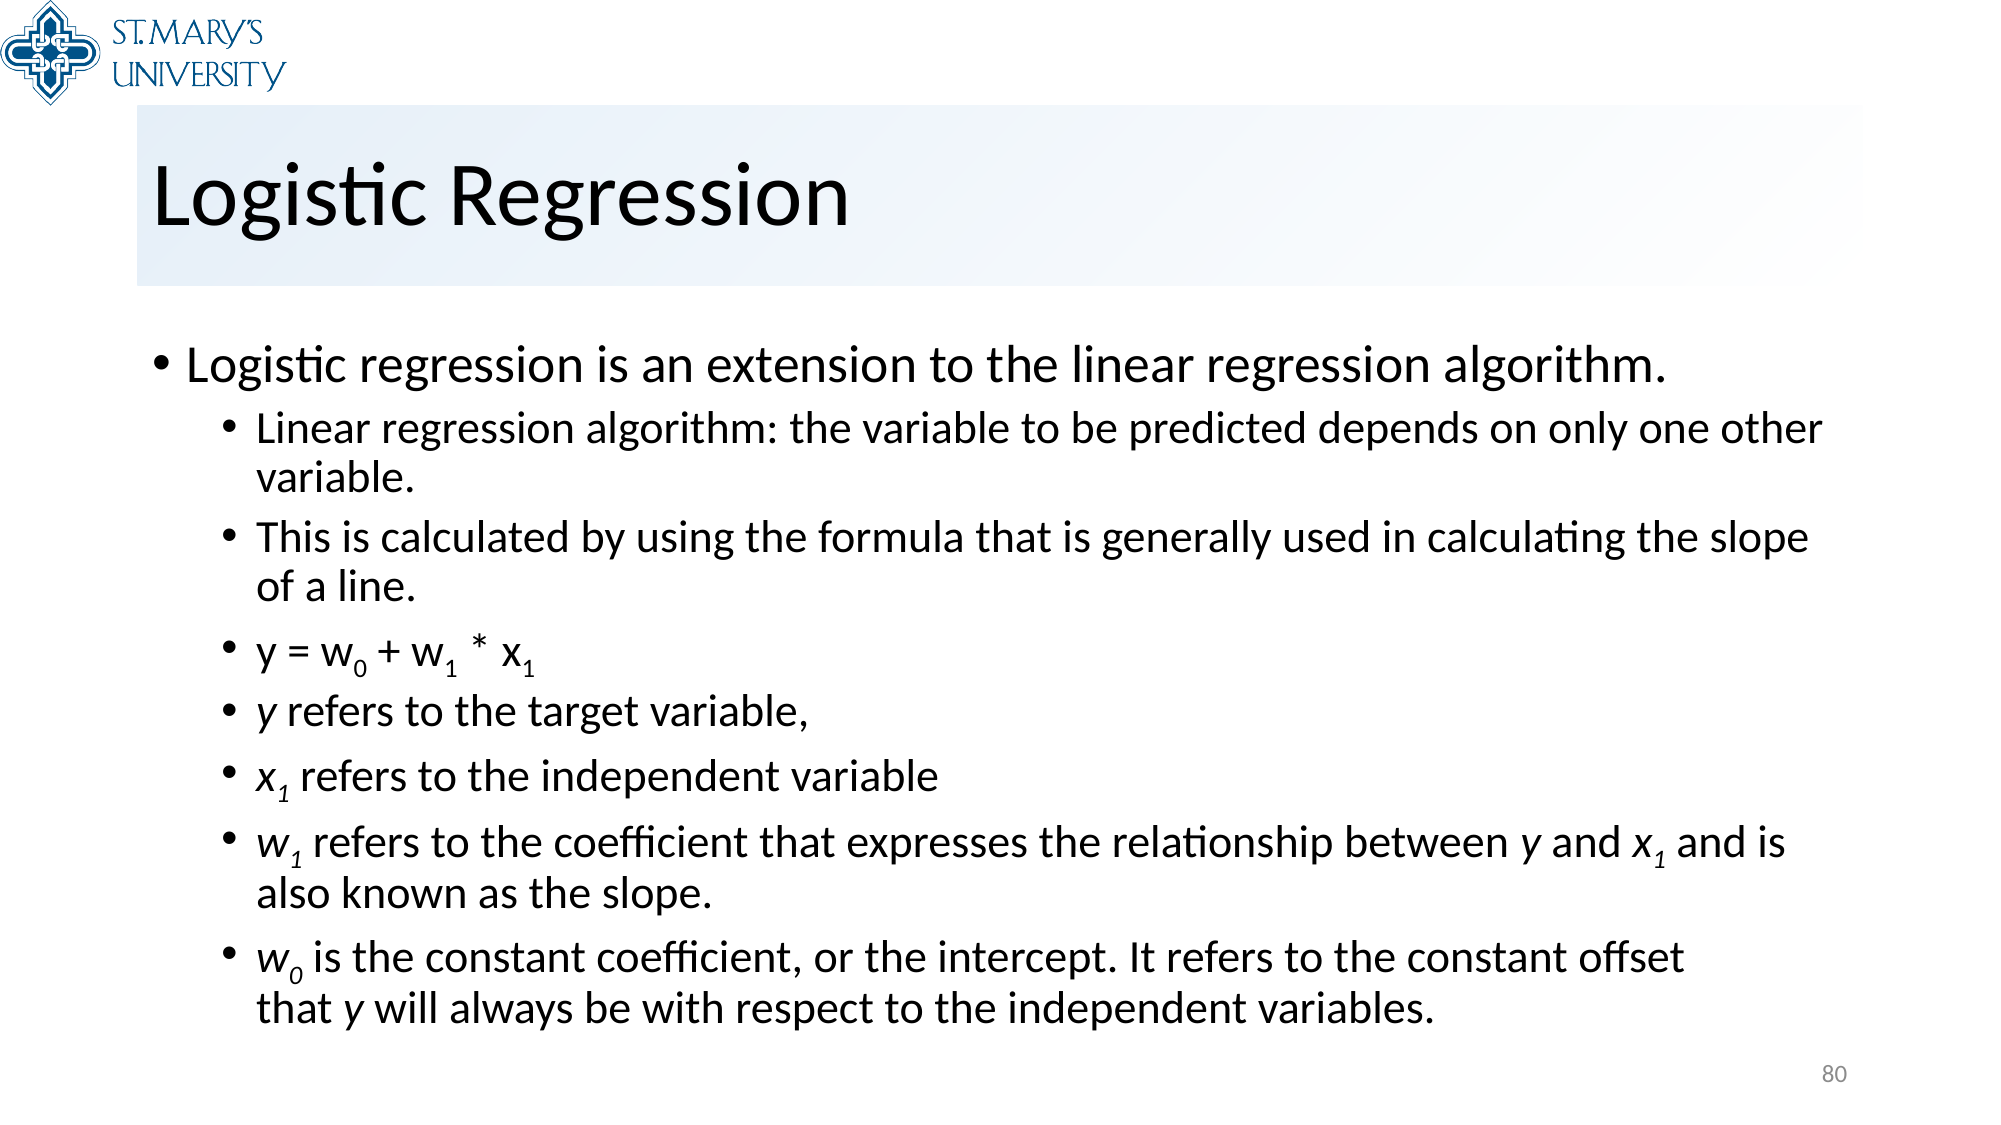

# Logistic Regression
Logistic regression is an extension to the linear regression algorithm.
Linear regression algorithm: the variable to be predicted depends on only one other variable.
This is calculated by using the formula that is generally used in calculating the slope of a line.
y = w0 + w1 * x1
y refers to the target variable,
x1 refers to the independent variable
w1 refers to the coefficient that expresses the relationship between y and x1 and is also known as the slope.
w0 is the constant coefficient, or the intercept. It refers to the constant offset that y will always be with respect to the independent variables.

80